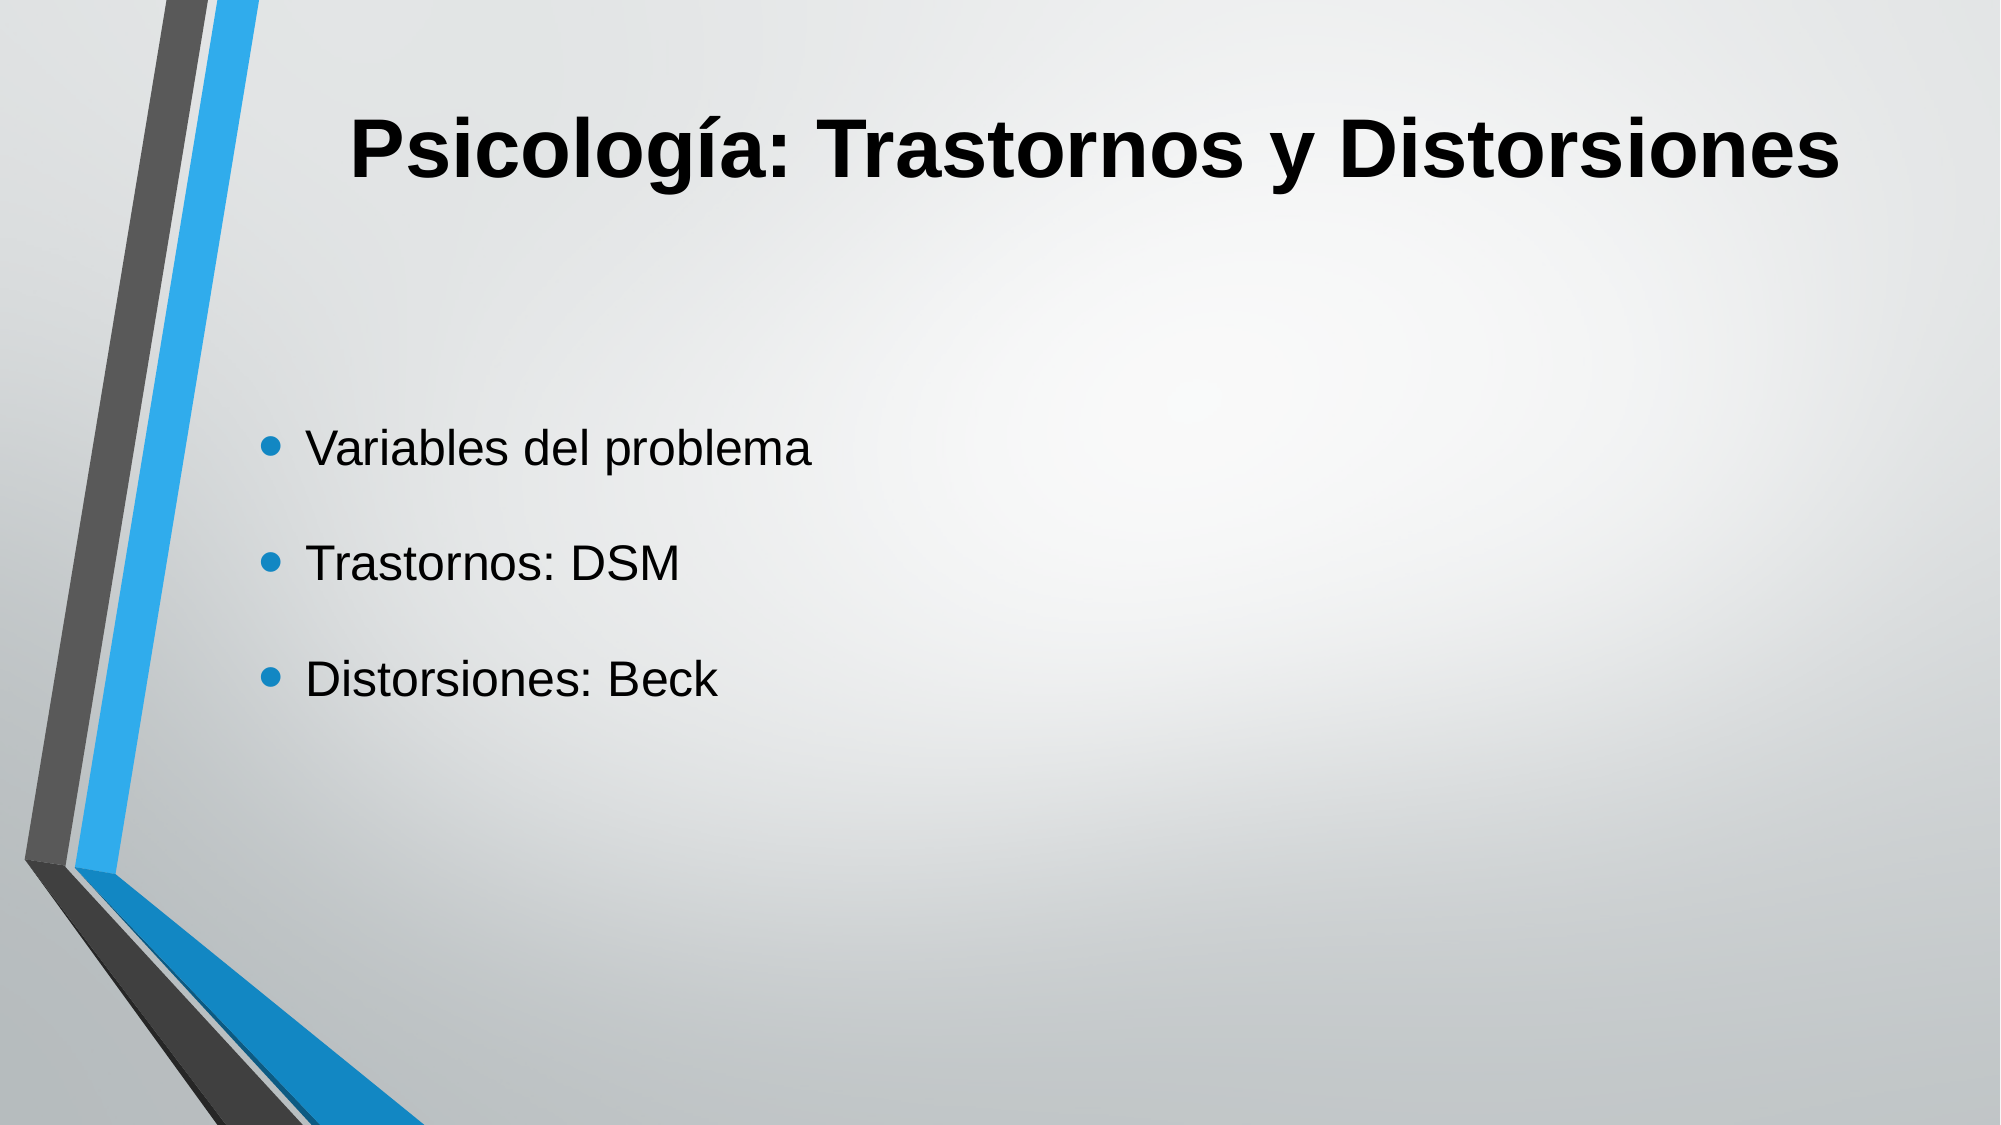

# Psicología: Trastornos y Distorsiones
Variables del problema
Trastornos: DSM
Distorsiones: Beck